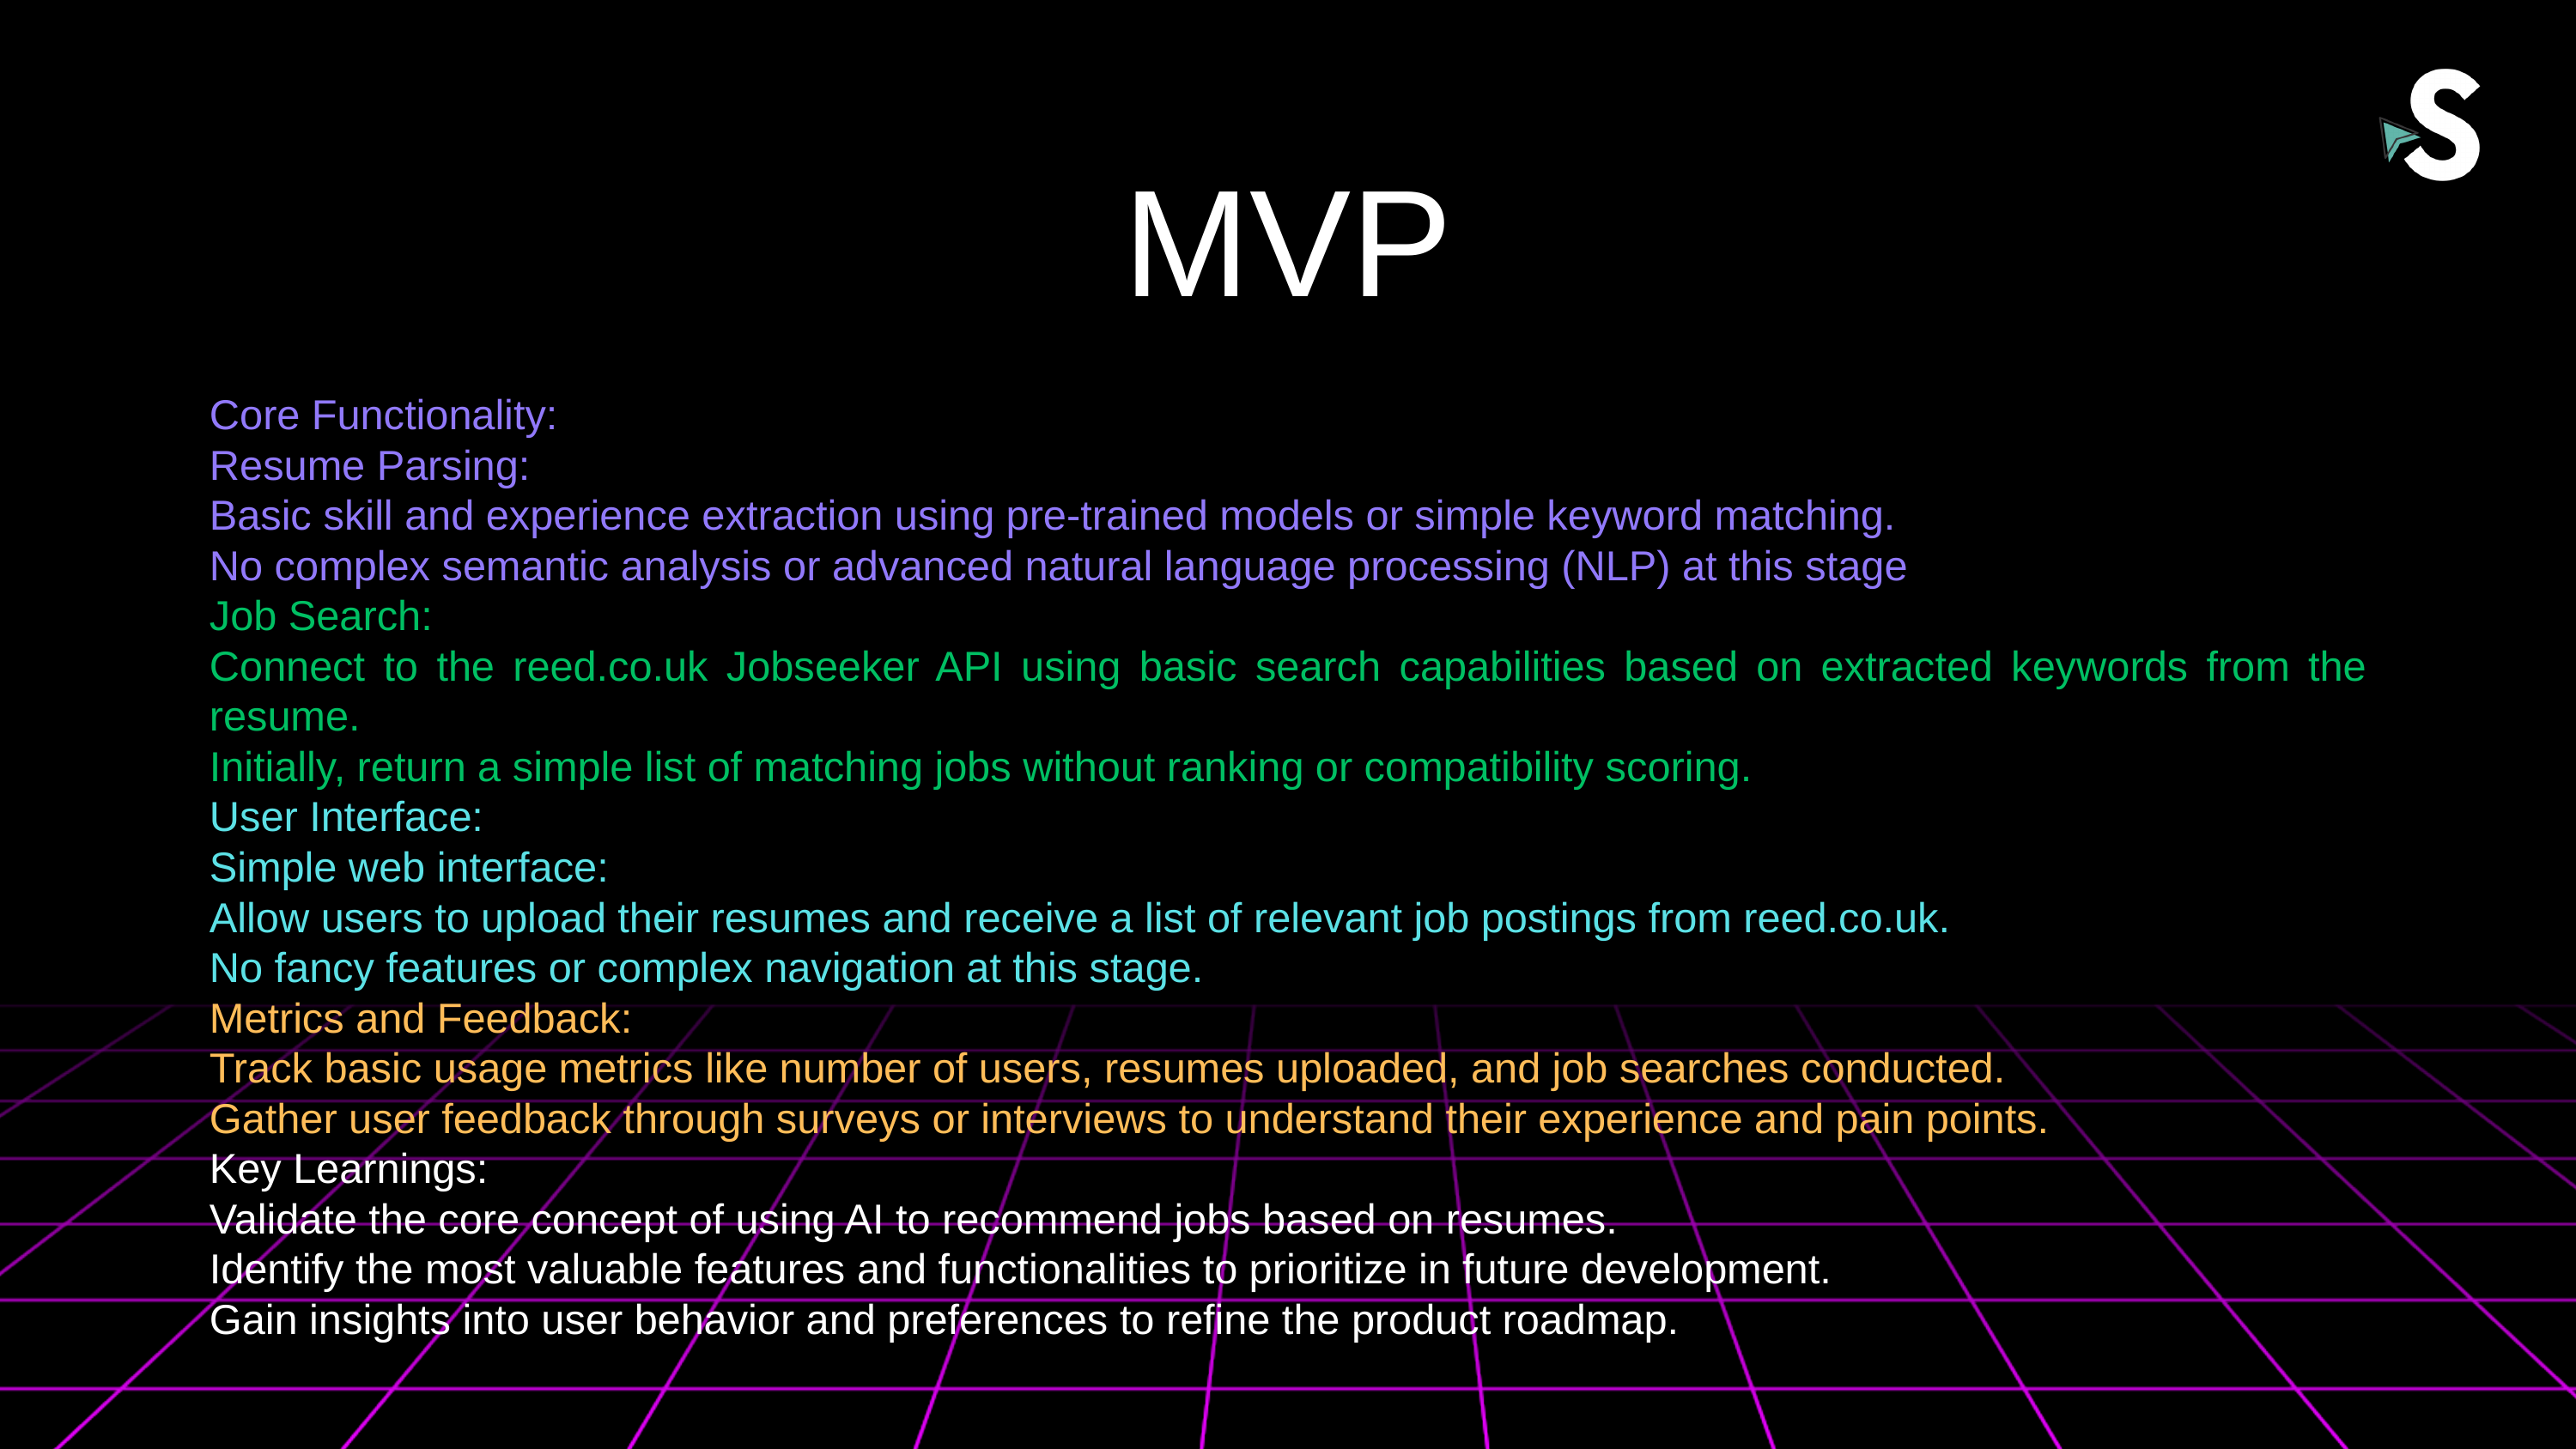

MVP
Core Functionality:
Resume Parsing:
Basic skill and experience extraction using pre-trained models or simple keyword matching.
No complex semantic analysis or advanced natural language processing (NLP) at this stage
Job Search:
Connect to the reed.co.uk Jobseeker API using basic search capabilities based on extracted keywords from the resume.
Initially, return a simple list of matching jobs without ranking or compatibility scoring.
User Interface:
Simple web interface:
Allow users to upload their resumes and receive a list of relevant job postings from reed.co.uk.
No fancy features or complex navigation at this stage.
Metrics and Feedback:
Track basic usage metrics like number of users, resumes uploaded, and job searches conducted.
Gather user feedback through surveys or interviews to understand their experience and pain points.
Key Learnings:
Validate the core concept of using AI to recommend jobs based on resumes.
Identify the most valuable features and functionalities to prioritize in future development.
Gain insights into user behavior and preferences to refine the product roadmap.